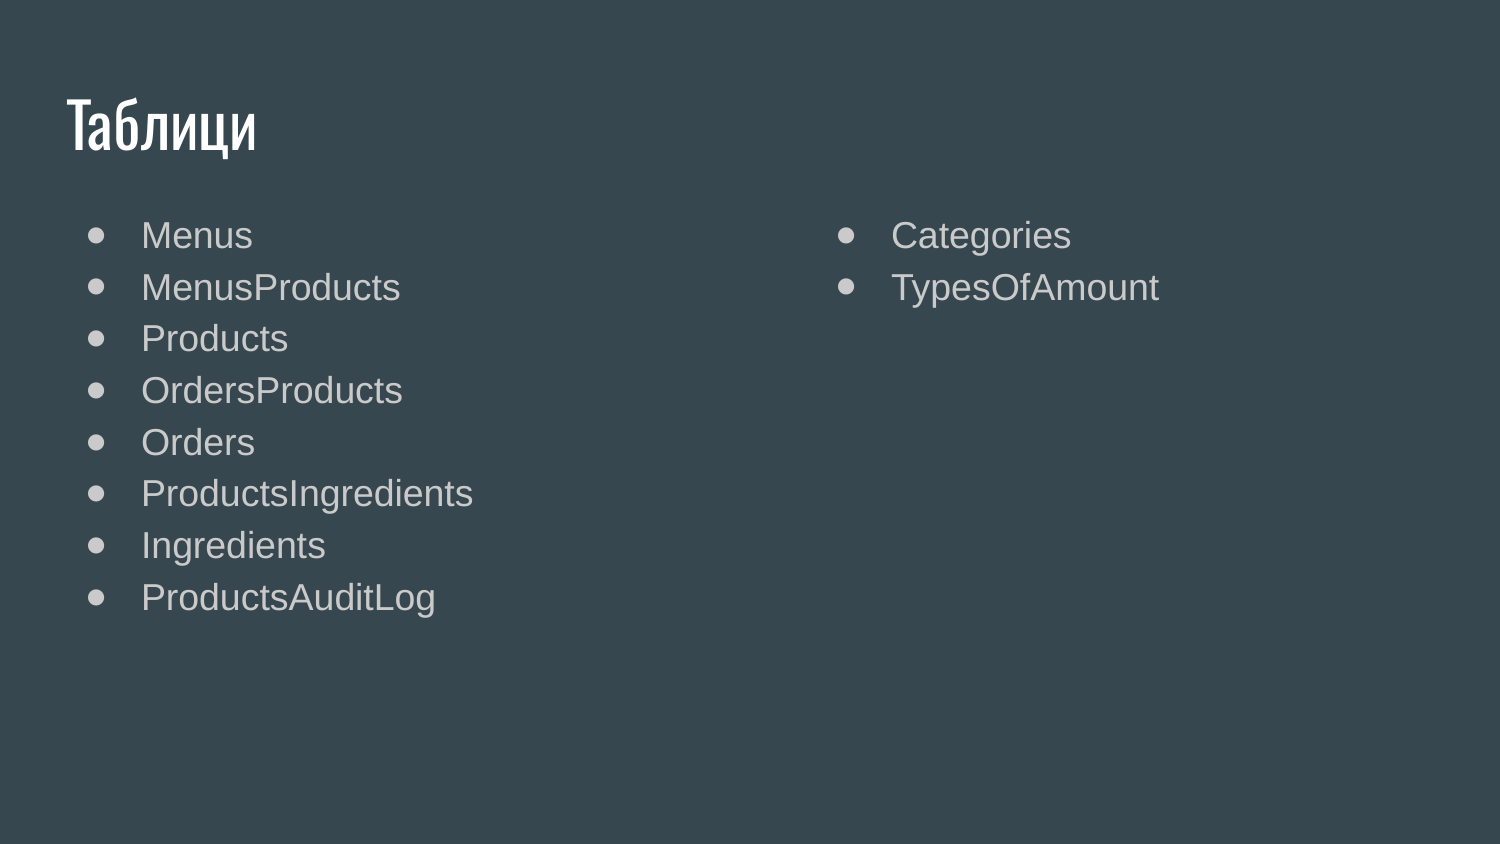

# Таблици
Menus
MenusProducts
Products
OrdersProducts
Orders
ProductsIngredients
Ingredients
ProductsAuditLog
Categories
TypesOfAmount